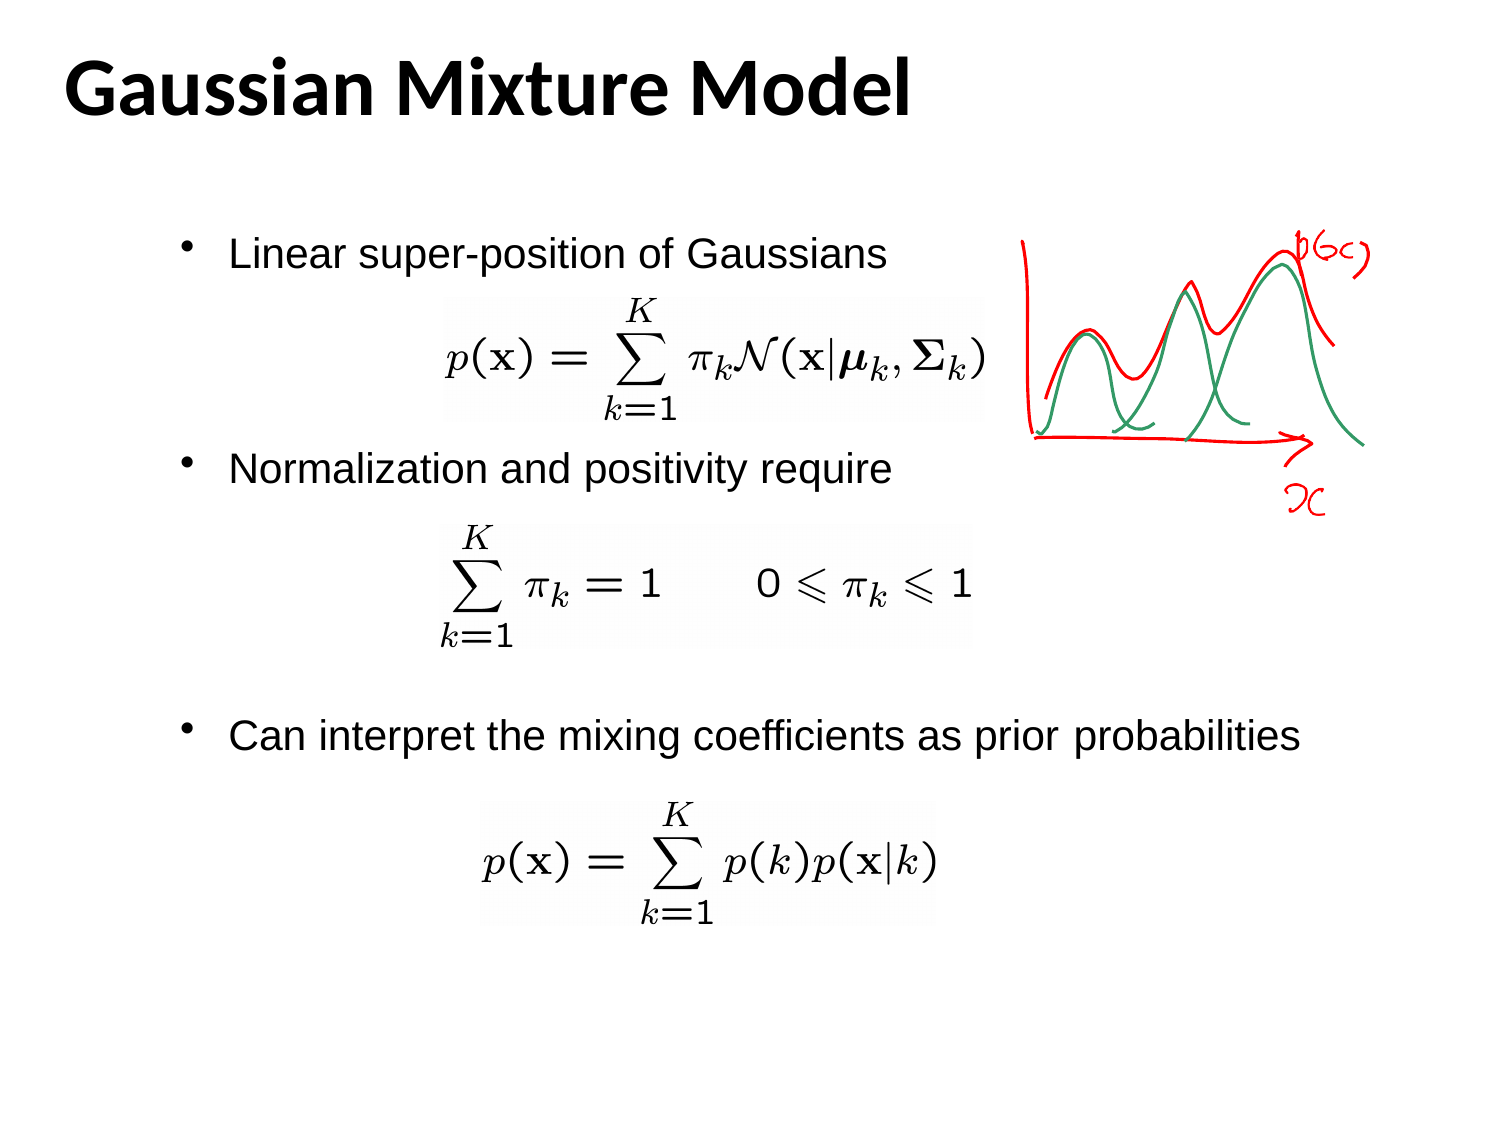

Gaussian Mixture Model
Linear super-position of Gaussians

Normalization and positivity require

Can interpret the mixing coefficients as prior probabilities